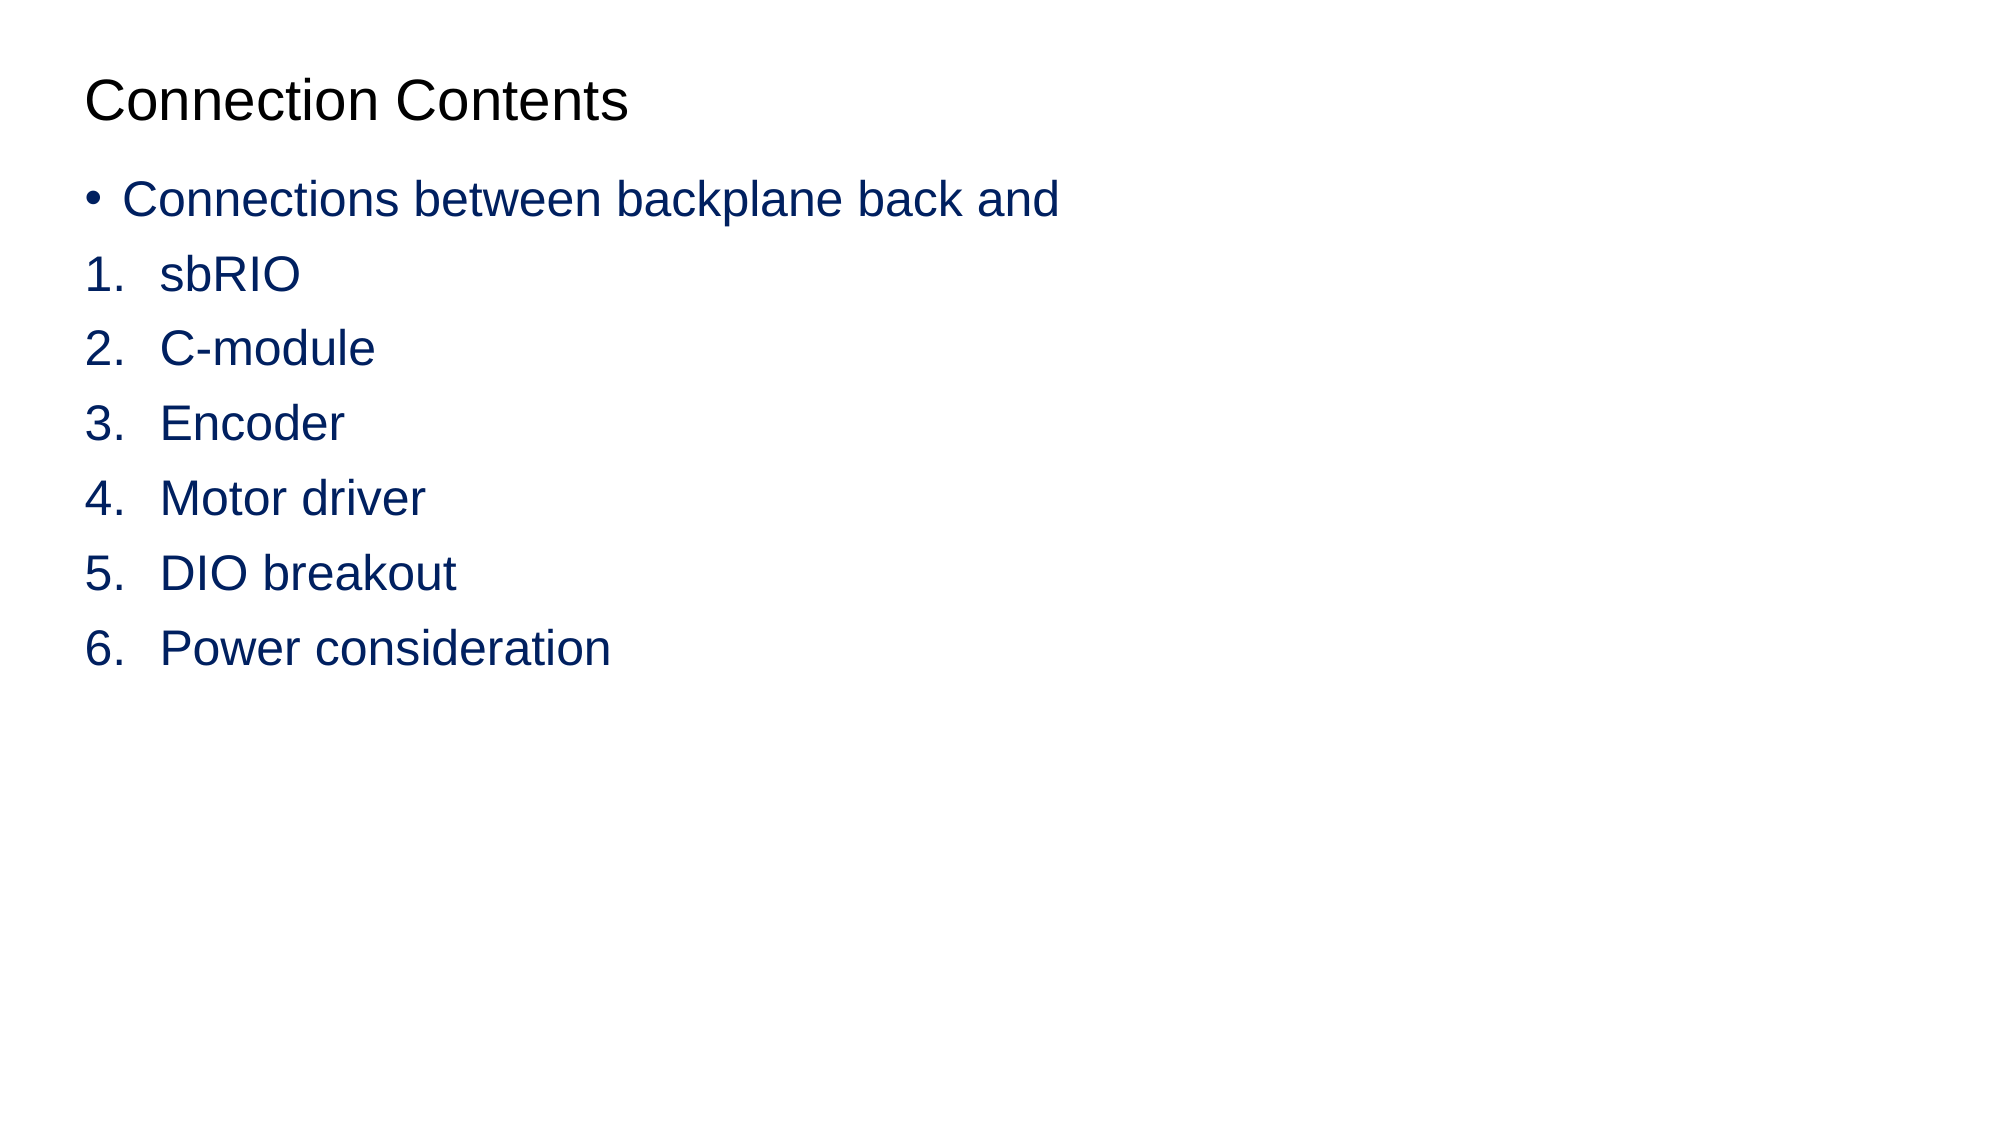

# Connection Contents
Connections between backplane back and
sbRIO
C-module
Encoder
Motor driver
DIO breakout
Power consideration